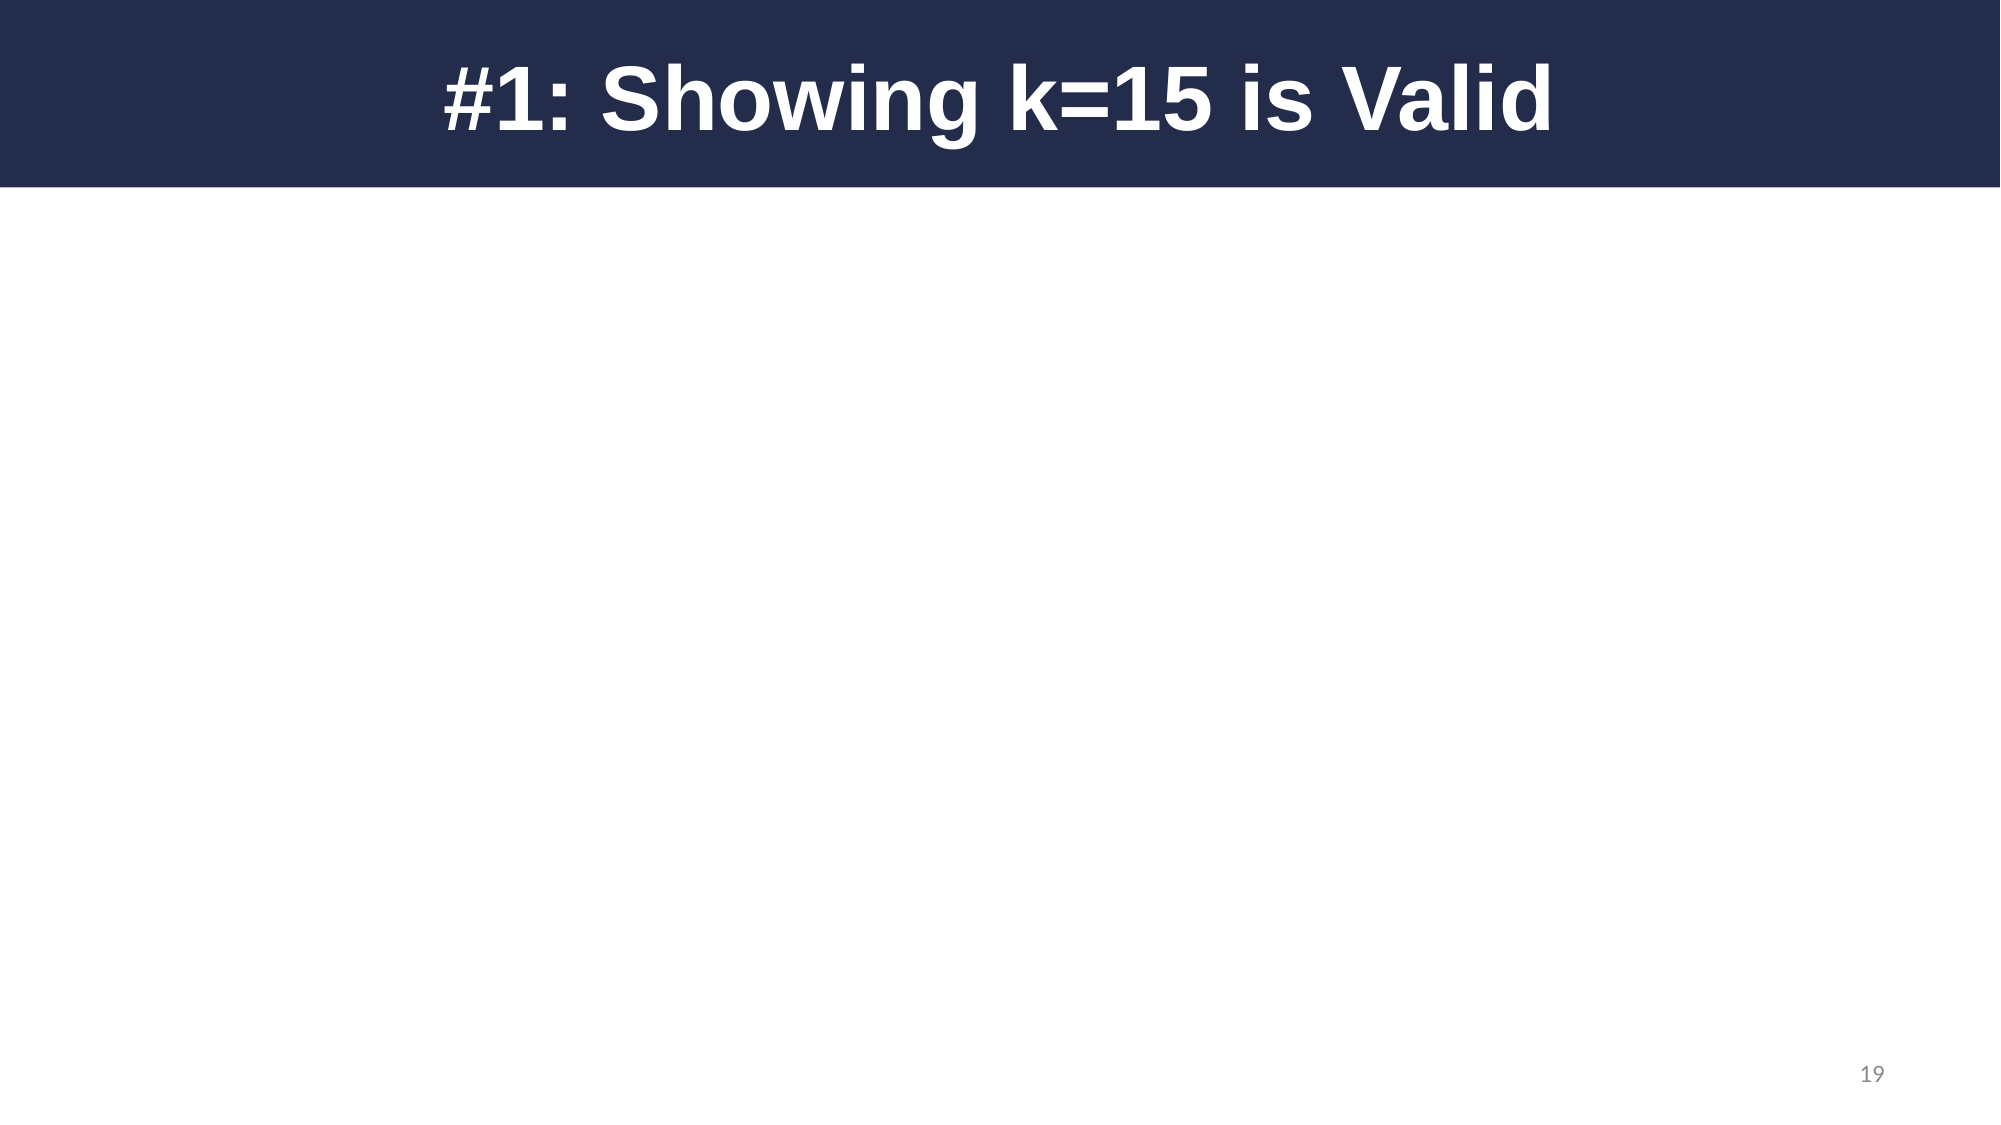

# #1: Showing k=15 is Valid

19